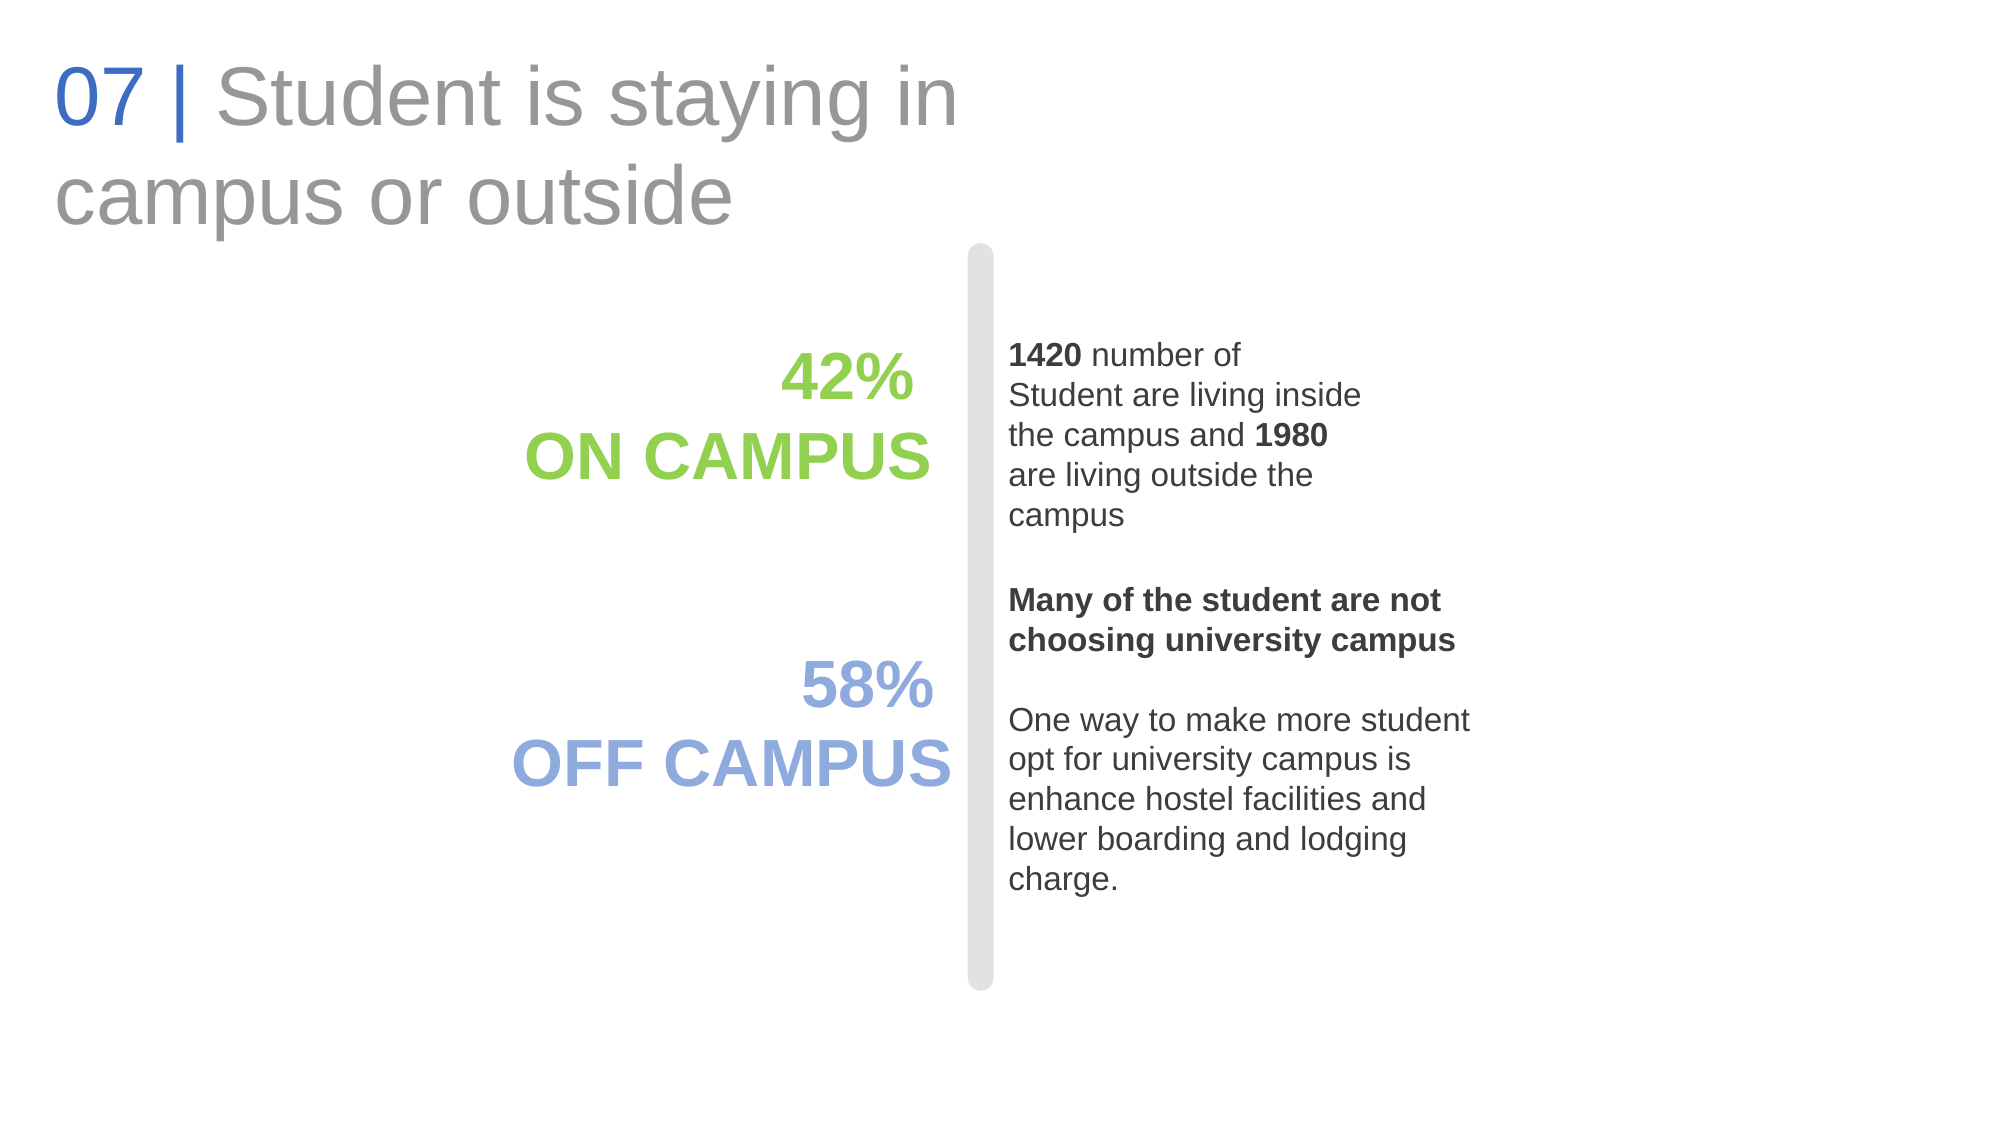

07 | Student is staying in campus or outside

42%
ON CAMPUS
1420 number of Student are living inside the campus and 1980 are living outside the campus
Many of the student are not choosing university campus

One way to make more student opt for university campus is enhance hostel facilities and lower boarding and lodging charge.
 58%
OFF CAMPUS